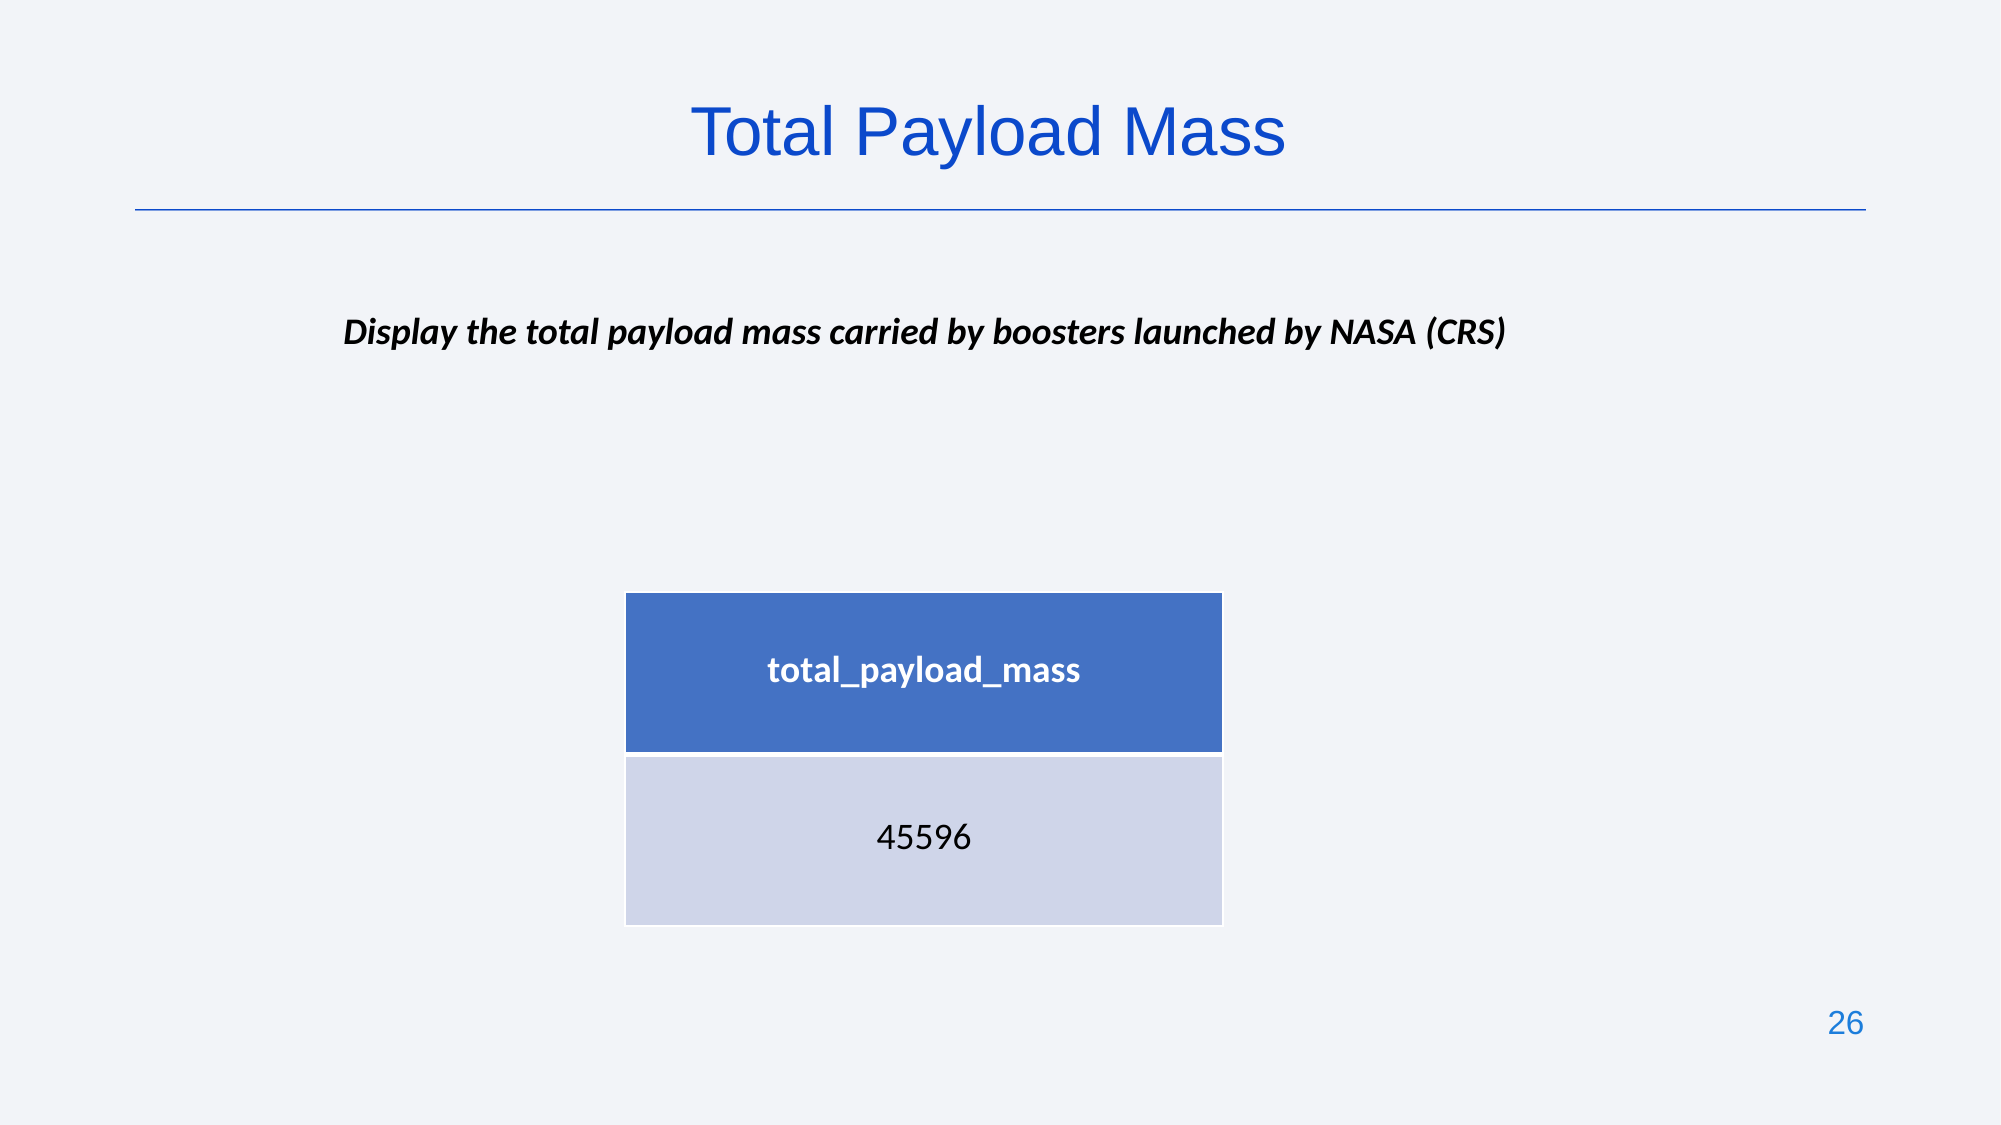

Total Payload Mass
Display the total payload mass carried by boosters launched by NASA (CRS)

| total\_payload\_mass |
| --- |
| 45596 |
26